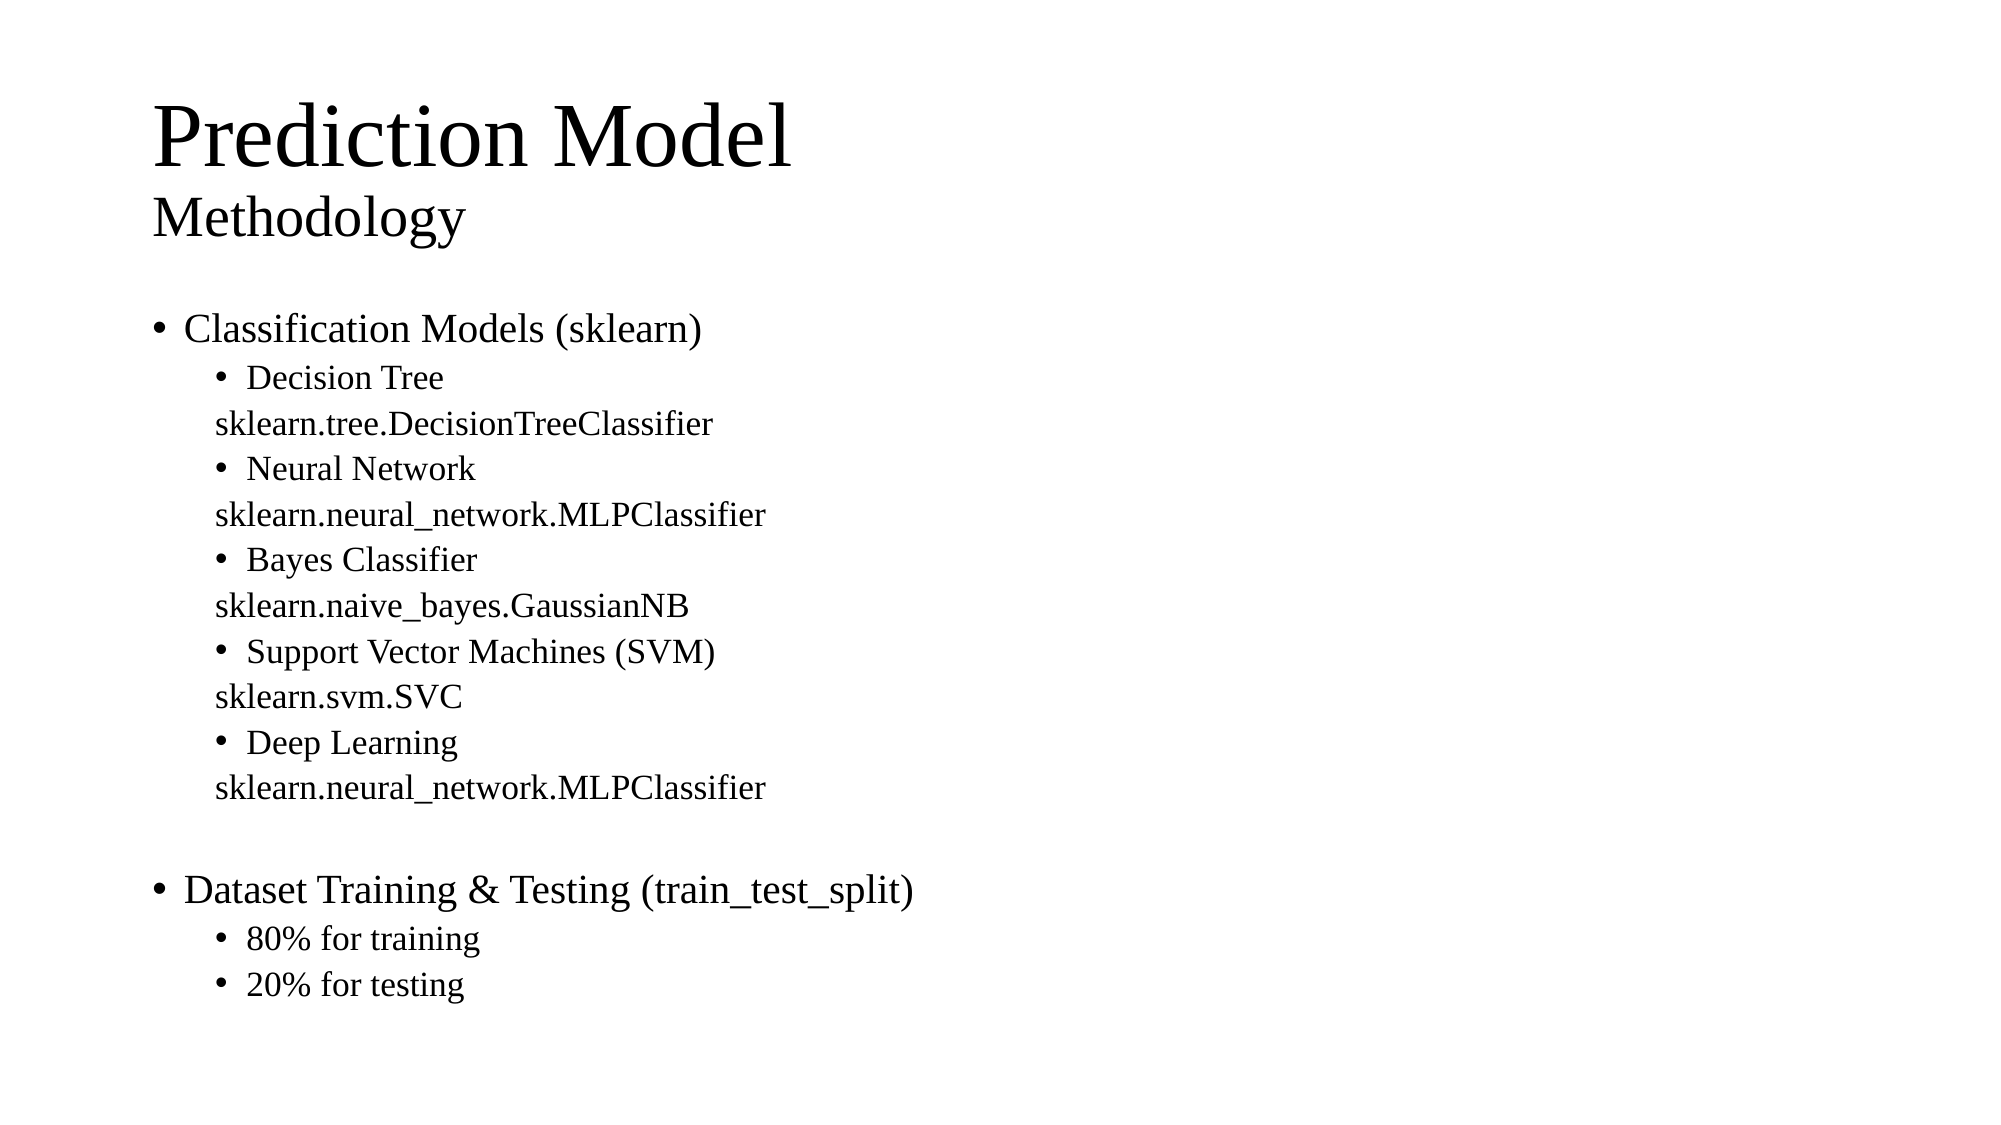

# Prediction Model Methodology
Classification Models (sklearn)
Decision Tree
sklearn.tree.DecisionTreeClassifier
Neural Network
sklearn.neural_network.MLPClassifier
Bayes Classifier
sklearn.naive_bayes.GaussianNB
Support Vector Machines (SVM)
sklearn.svm.SVC
Deep Learning
sklearn.neural_network.MLPClassifier

Dataset Training & Testing (train_test_split)
80% for training
20% for testing